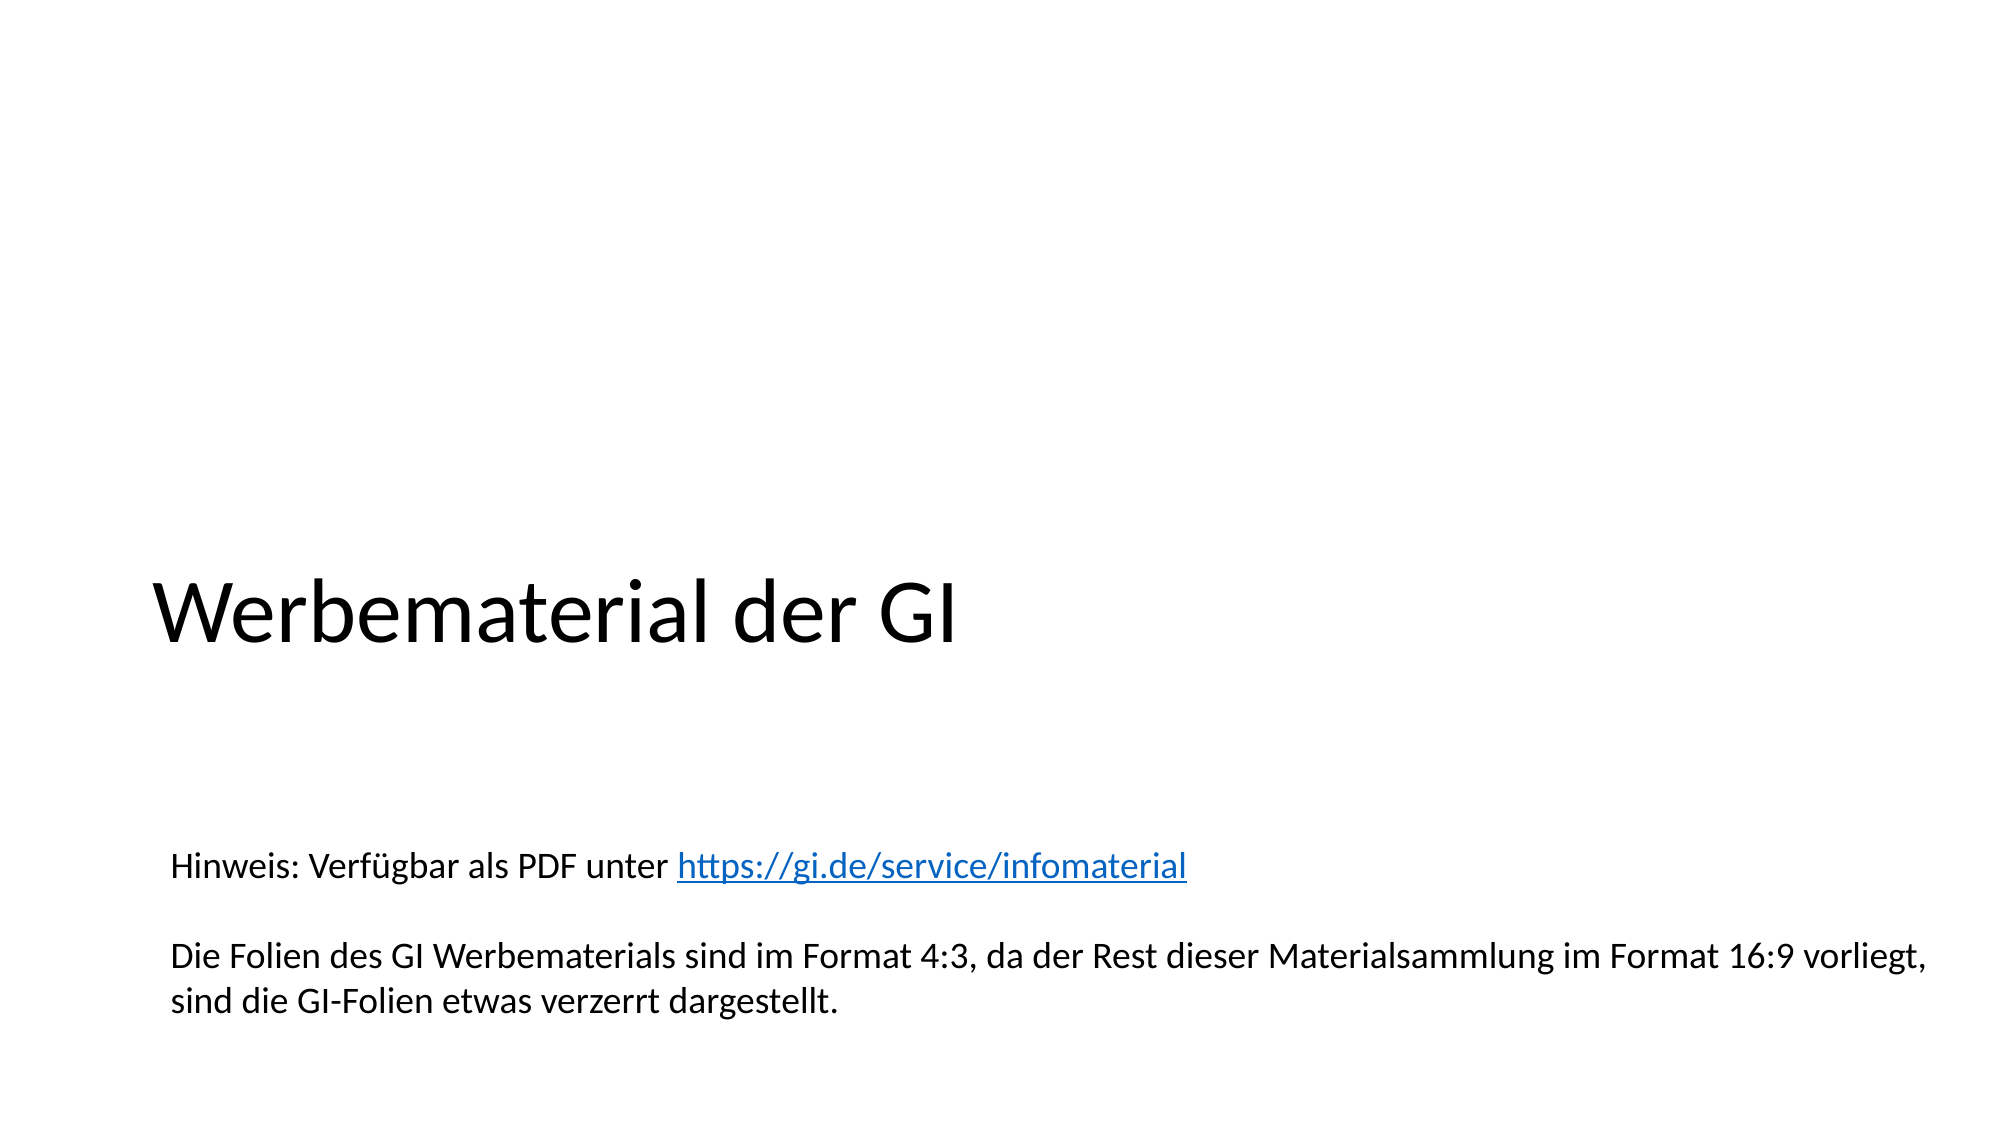

Werbematerial der GI
Hinweis: Verfügbar als PDF unter https://gi.de/service/infomaterial

Die Folien des GI Werbematerials sind im Format 4:3, da der Rest dieser Materialsammlung im Format 16:9 vorliegt, sind die GI-Folien etwas verzerrt dargestellt.